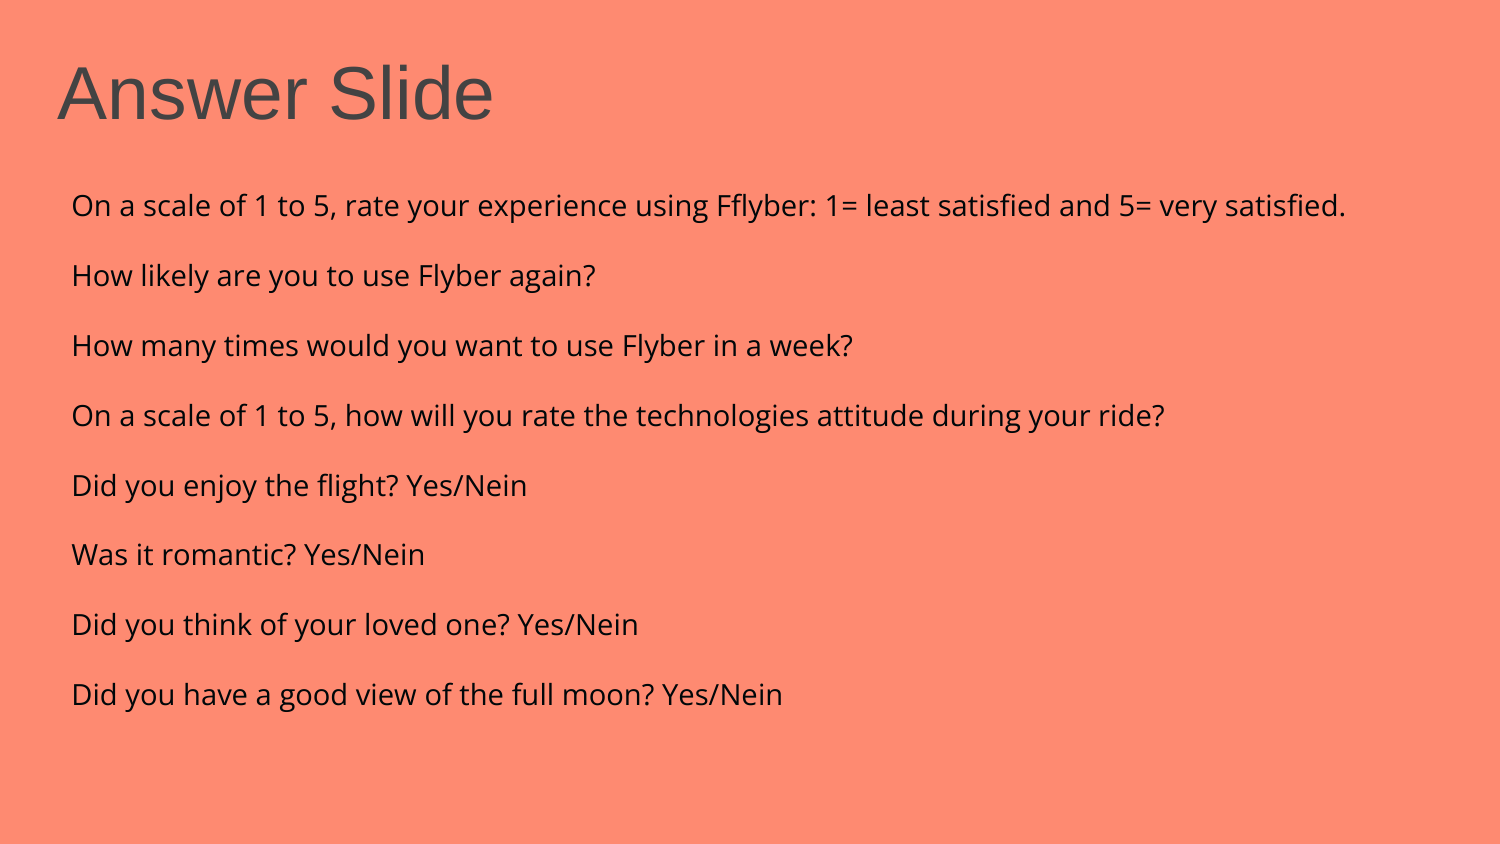

# Answer Slide

On a scale of 1 to 5, rate your experience using Fflyber: 1= least satisfied and 5= very satisfied.
How likely are you to use Flyber again?
How many times would you want to use Flyber in a week?
On a scale of 1 to 5, how will you rate the technologies attitude during your ride?
Did you enjoy the flight? Yes/Nein
Was it romantic? Yes/Nein
Did you think of your loved one? Yes/Nein
Did you have a good view of the full moon? Yes/Nein